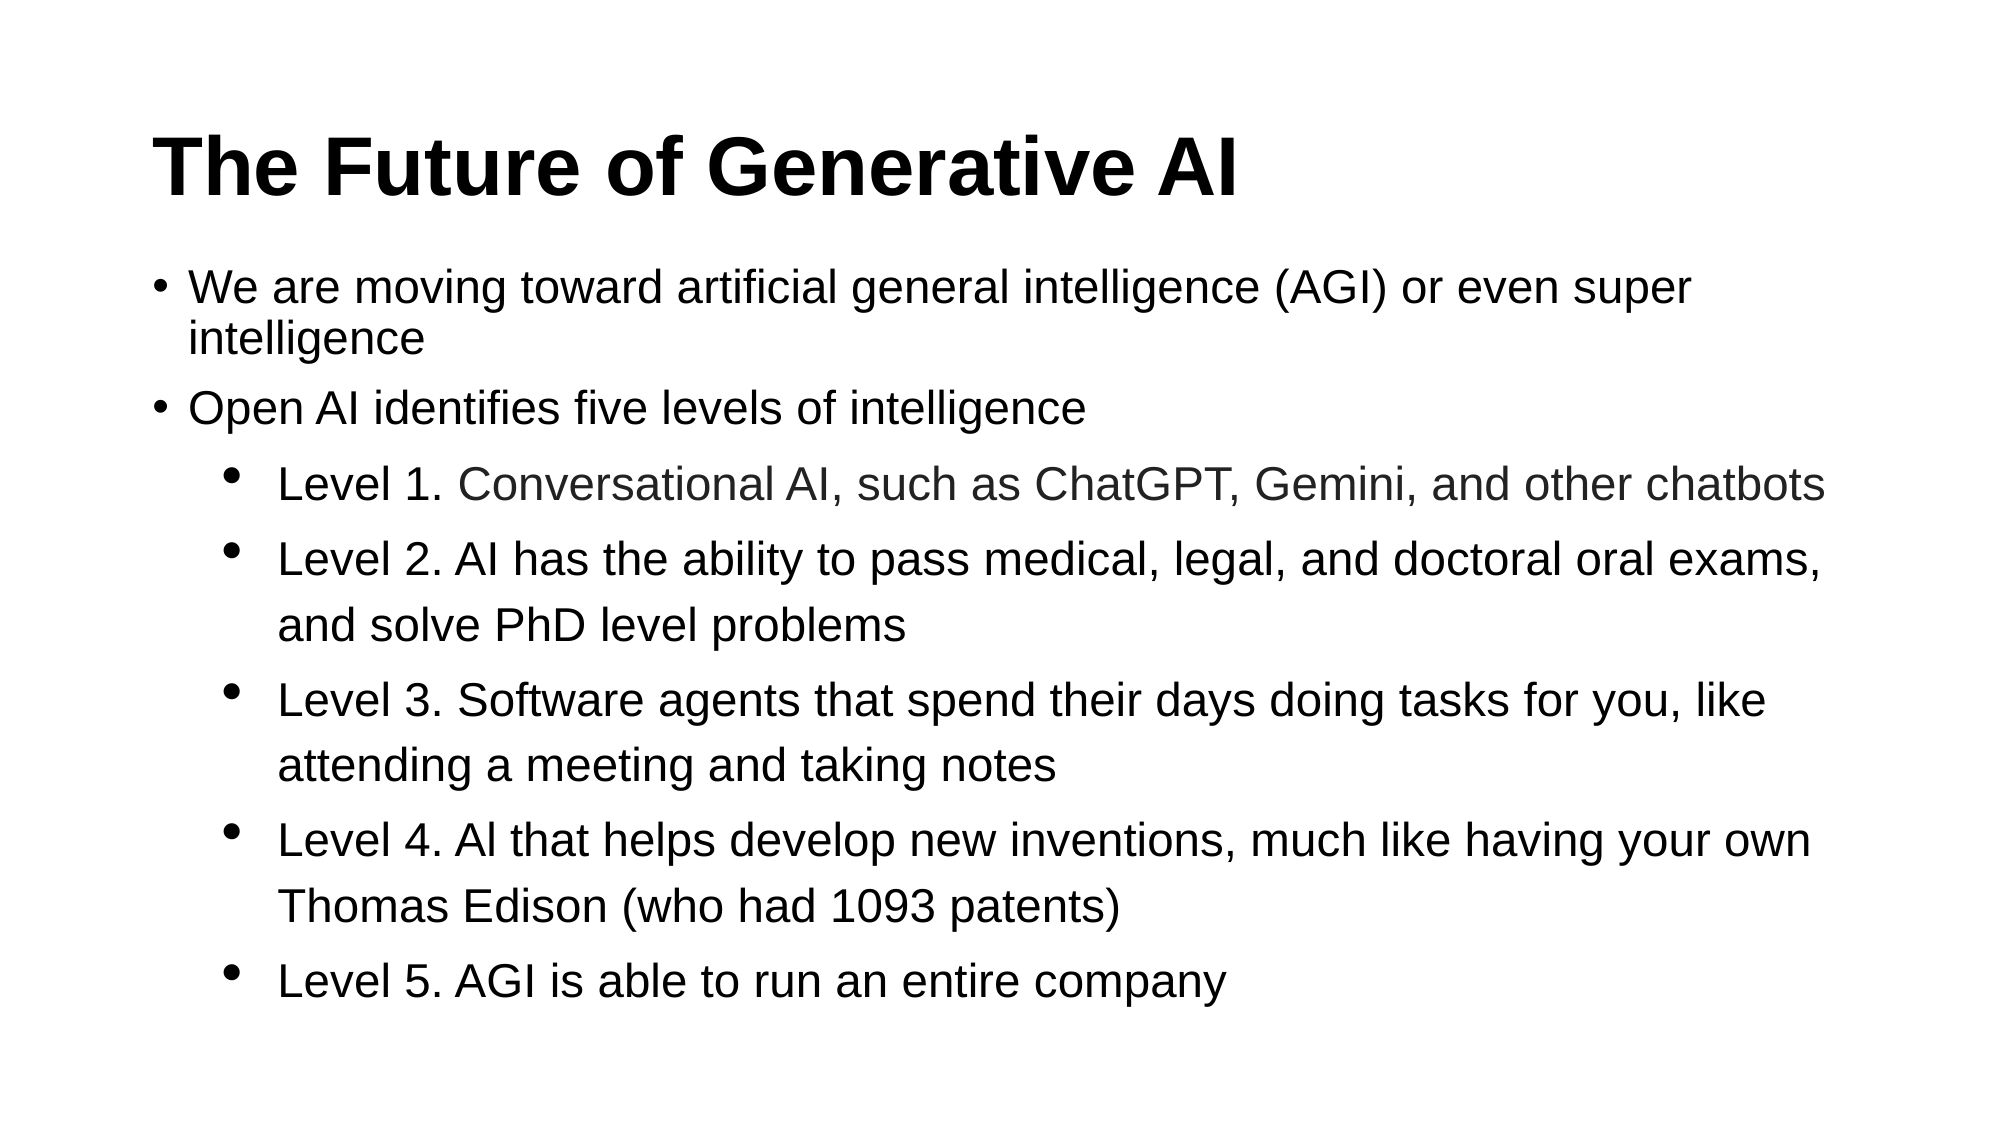

# The Future of Generative AI
We are moving toward artificial general intelligence (AGI) or even super intelligence
Open AI identifies five levels of intelligence
Level 1. Conversational AI, such as ChatGPT, Gemini, and other chatbots
Level 2. AI has the ability to pass medical, legal, and doctoral oral exams, and solve PhD level problems
Level 3. Software agents that spend their days doing tasks for you, like attending a meeting and taking notes
Level 4. Al that helps develop new inventions, much like having your own Thomas Edison (who had 1093 patents)
Level 5. AGI is able to run an entire company